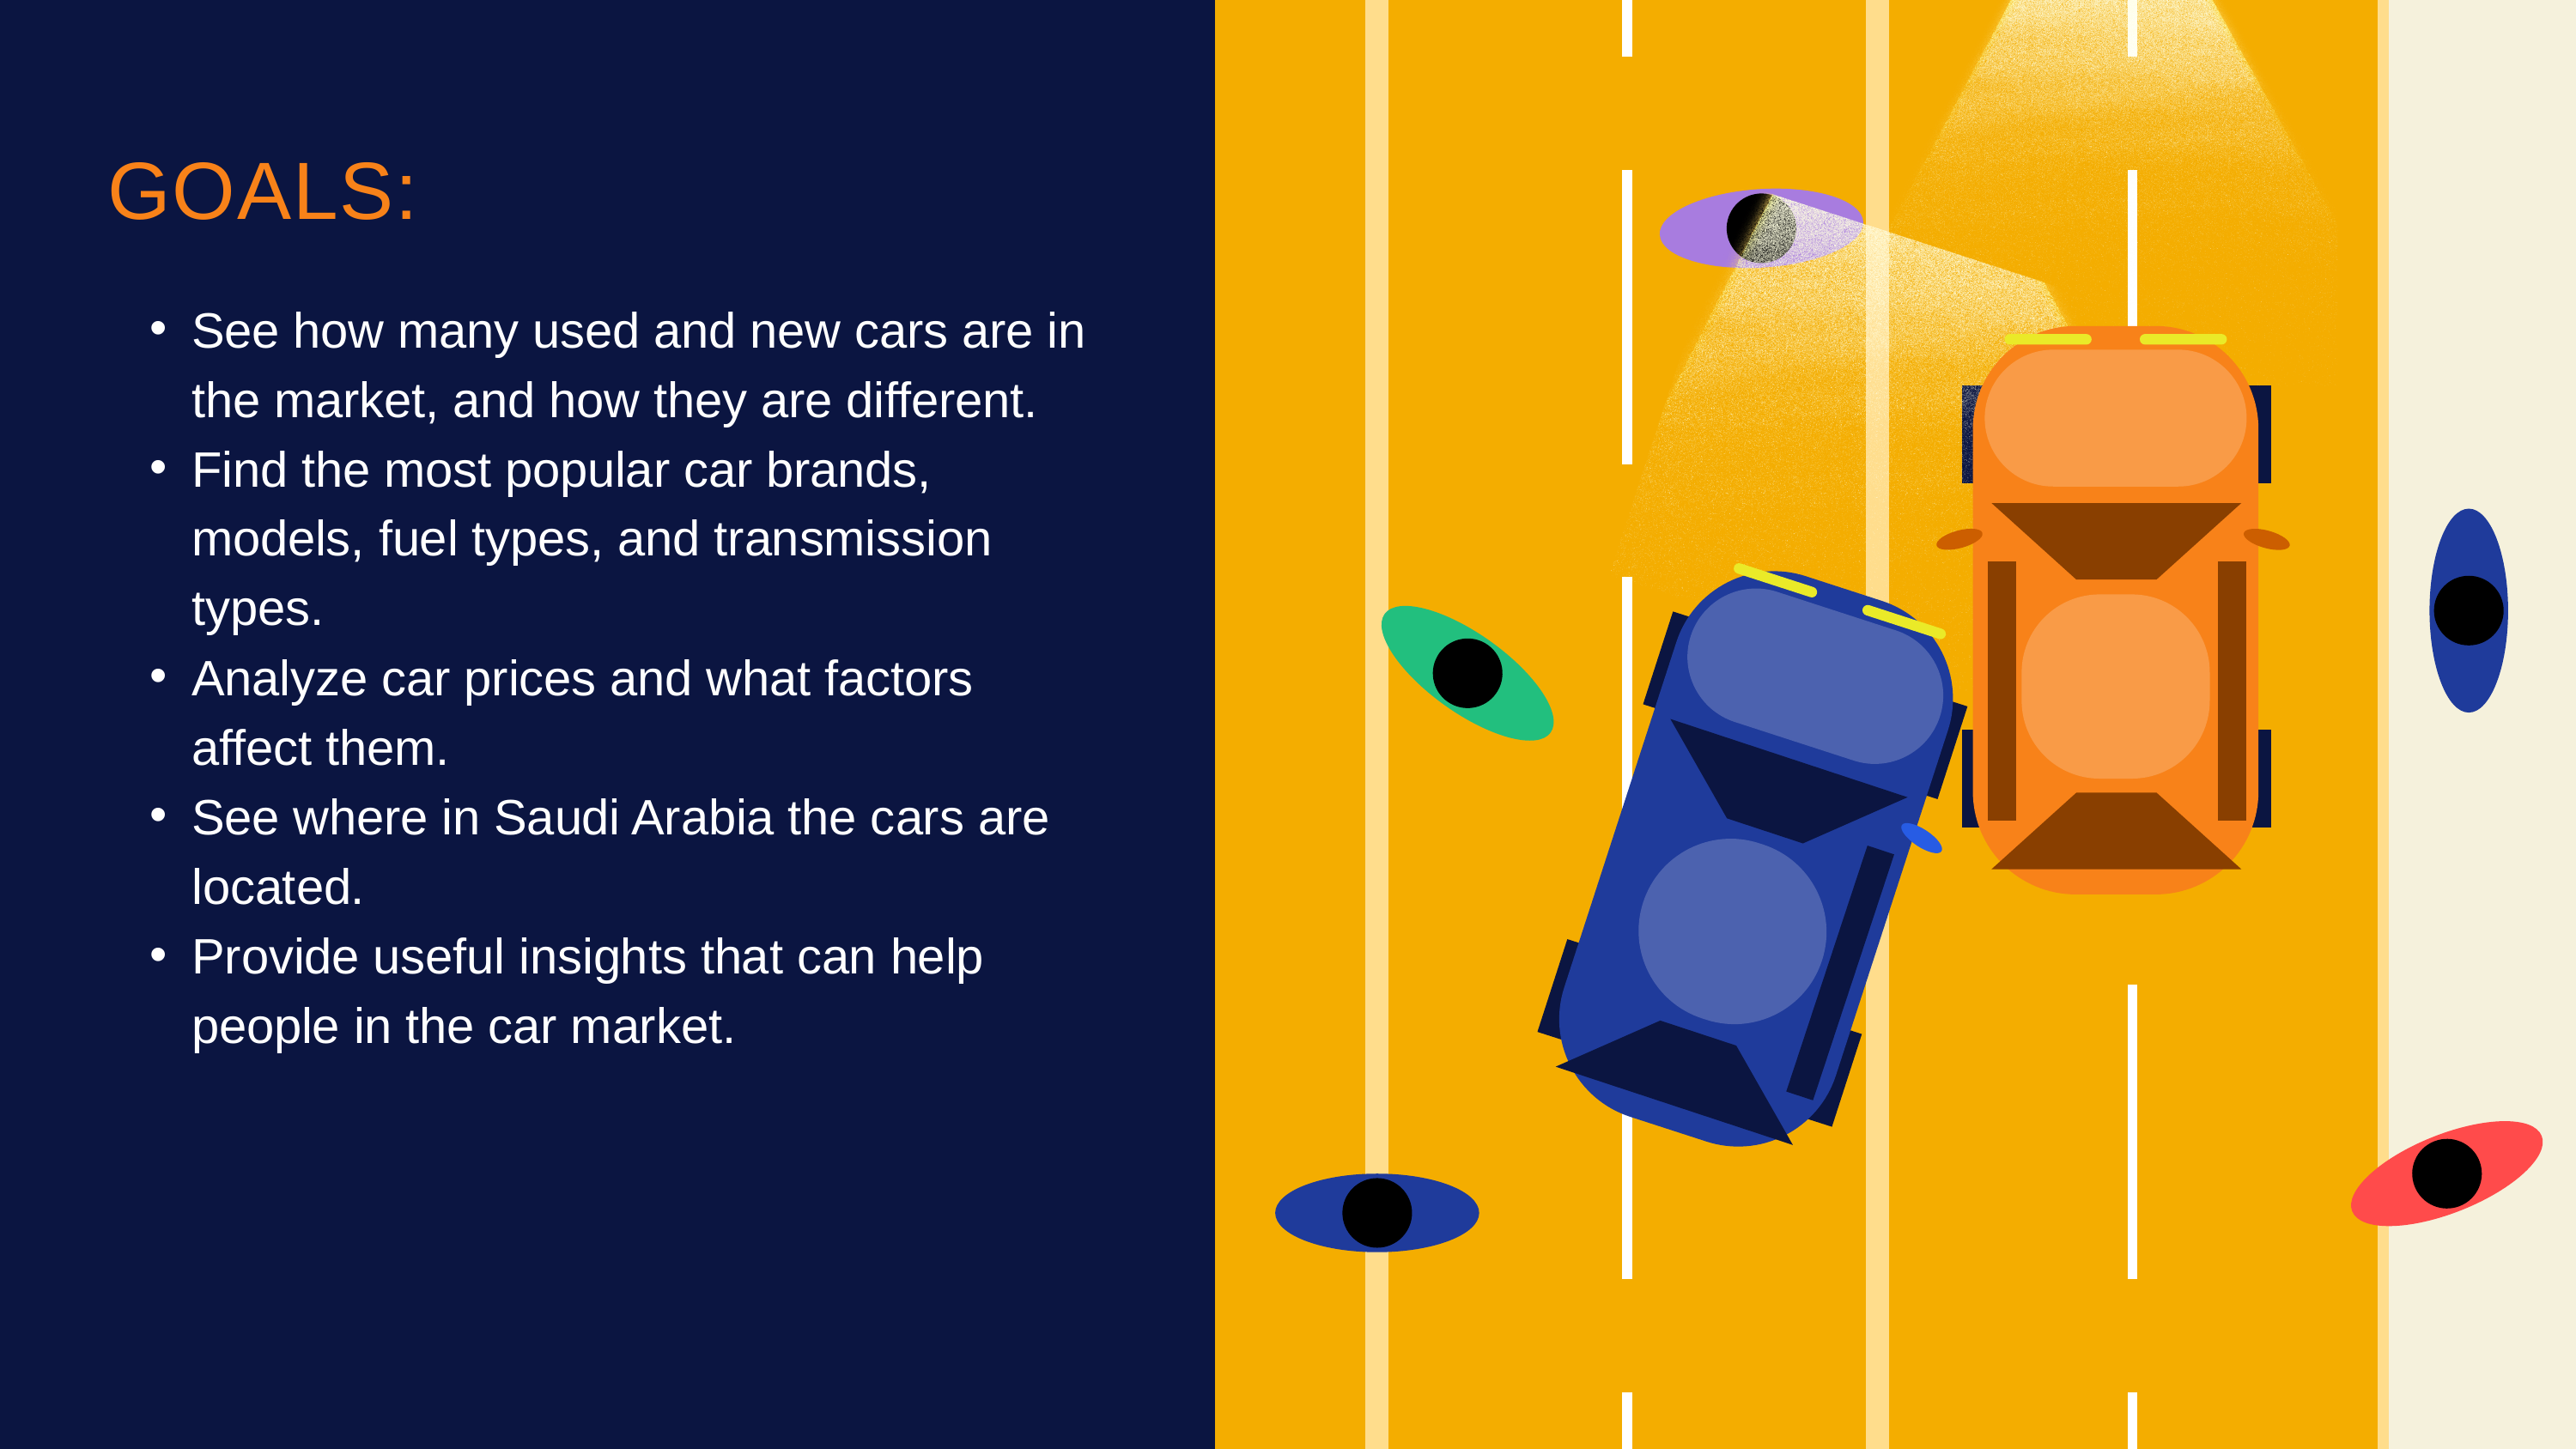

GOALS:
See how many used and new cars are in the market, and how they are different.
Find the most popular car brands, models, fuel types, and transmission types.
Analyze car prices and what factors affect them.
See where in Saudi Arabia the cars are located.
Provide useful insights that can help people in the car market.